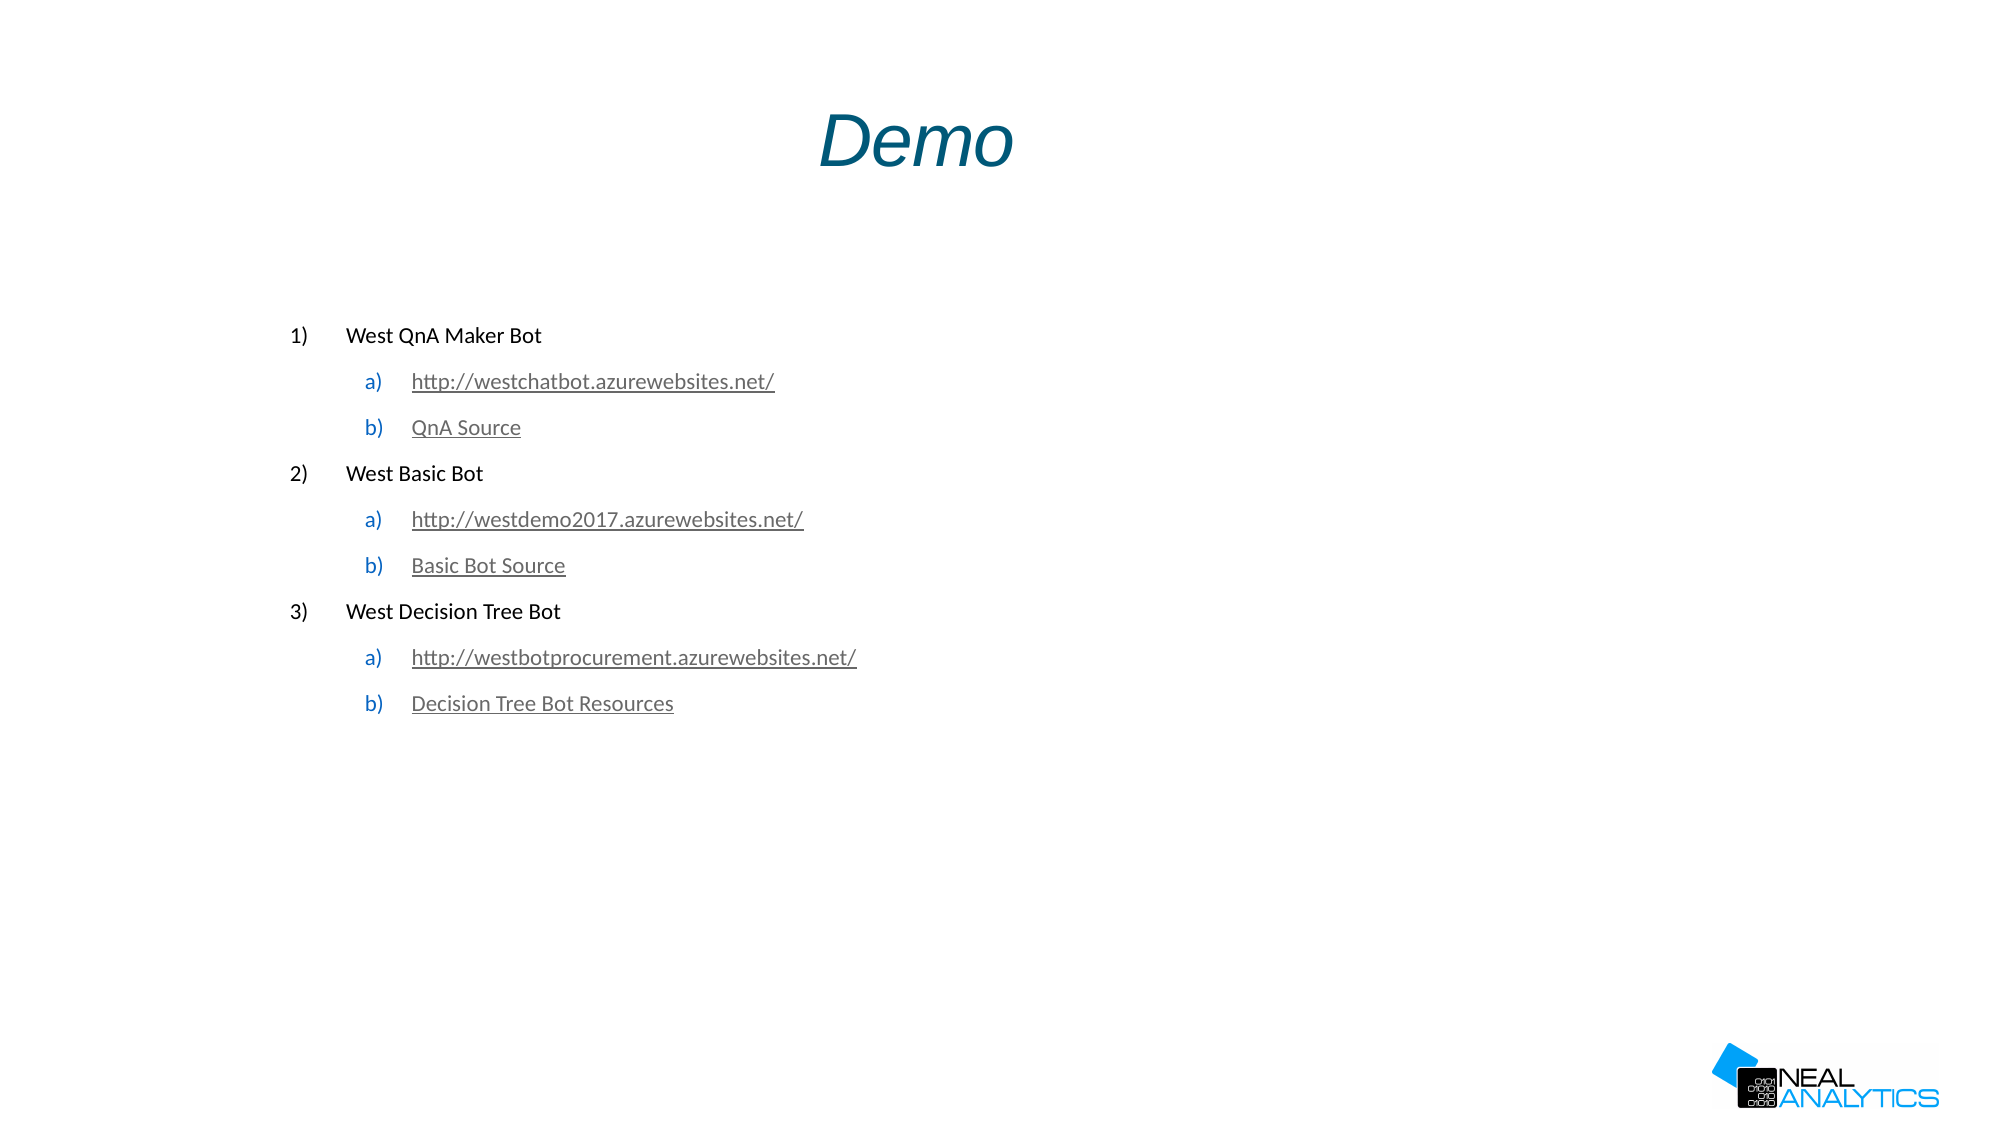

# Demo
West QnA Maker Bot
http://westchatbot.azurewebsites.net/
QnA Source
West Basic Bot
http://westdemo2017.azurewebsites.net/
Basic Bot Source
West Decision Tree Bot
http://westbotprocurement.azurewebsites.net/
Decision Tree Bot Resources